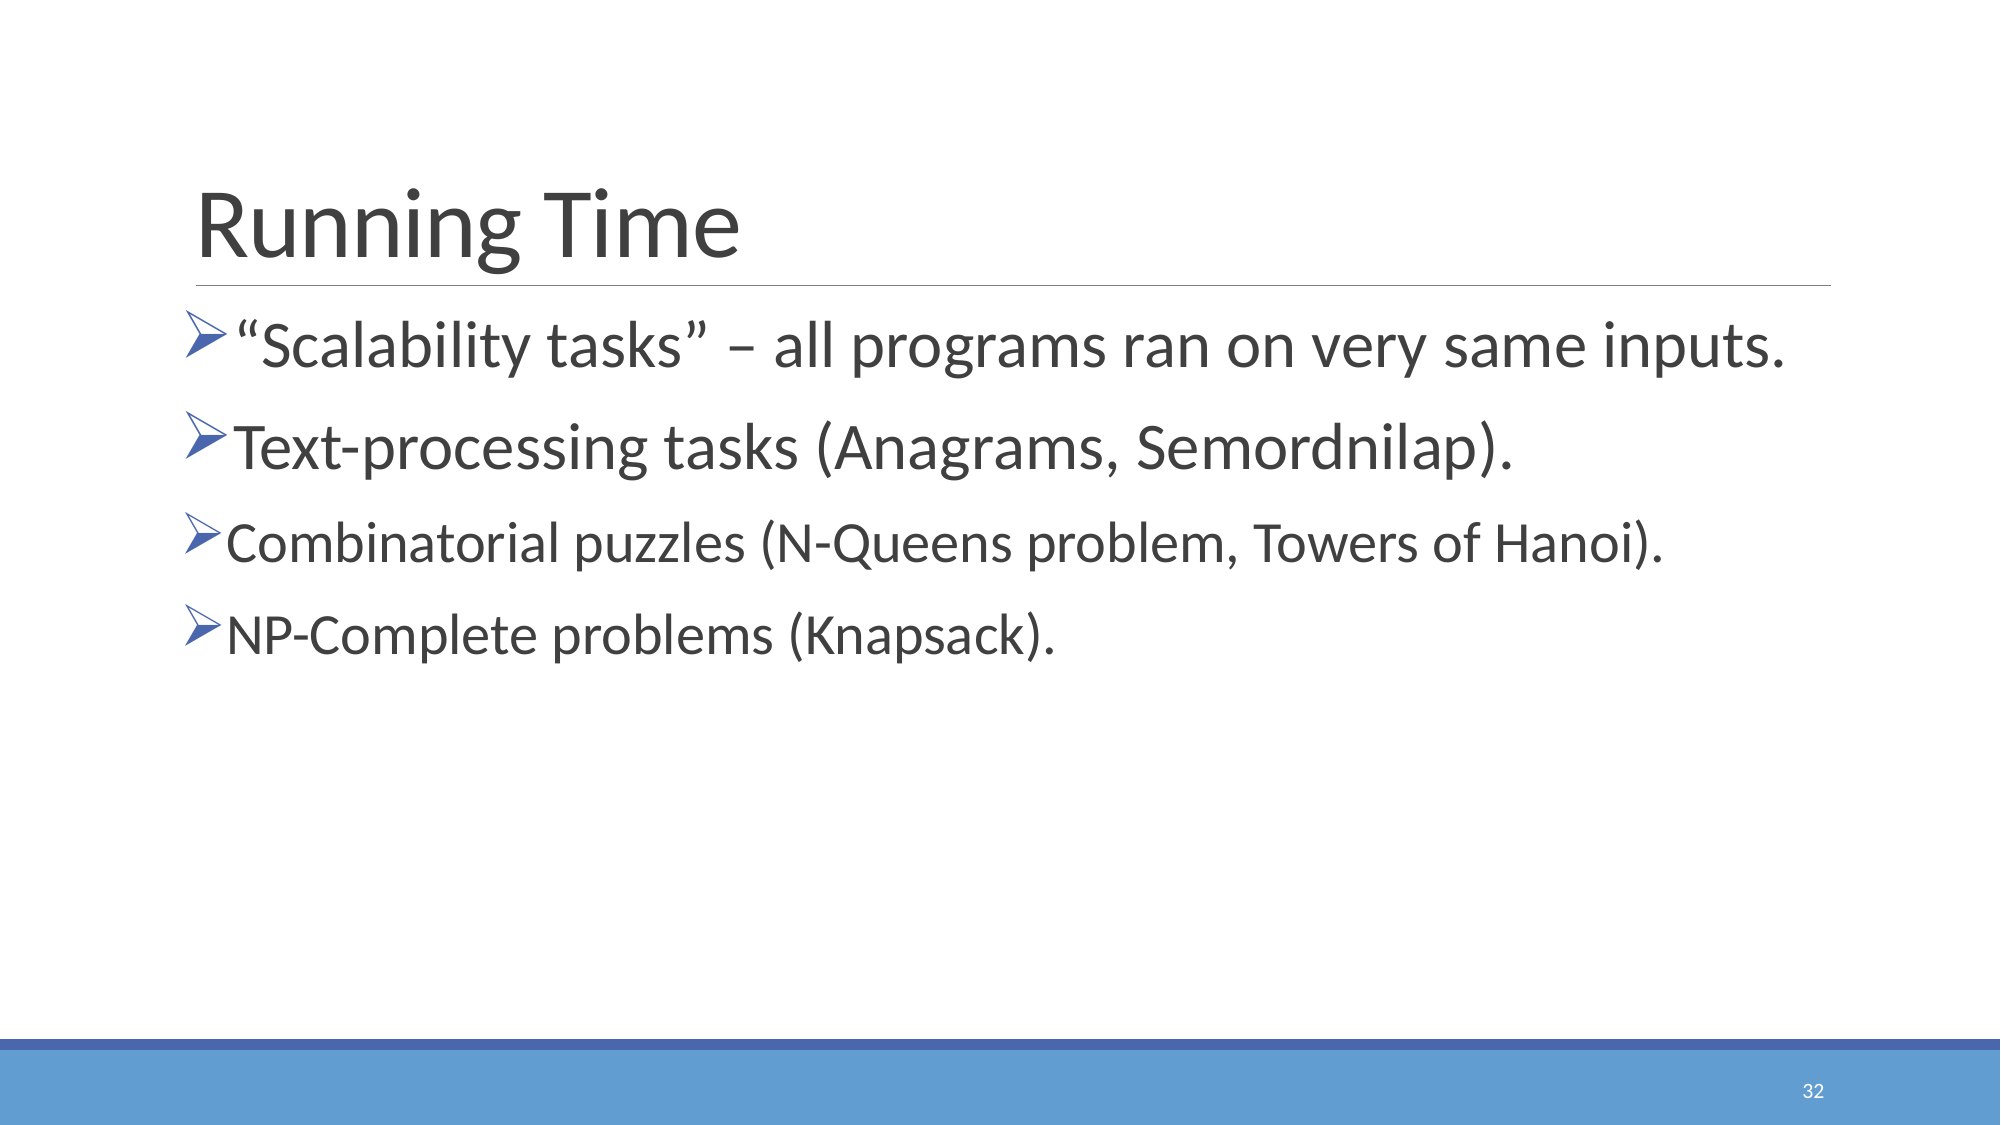

# Running Time
“Scalability tasks” – all programs ran on very same inputs.
Text-processing tasks (Anagrams, Semordnilap).
Combinatorial puzzles (N-Queens problem, Towers of Hanoi).
NP-Complete problems (Knapsack).

32